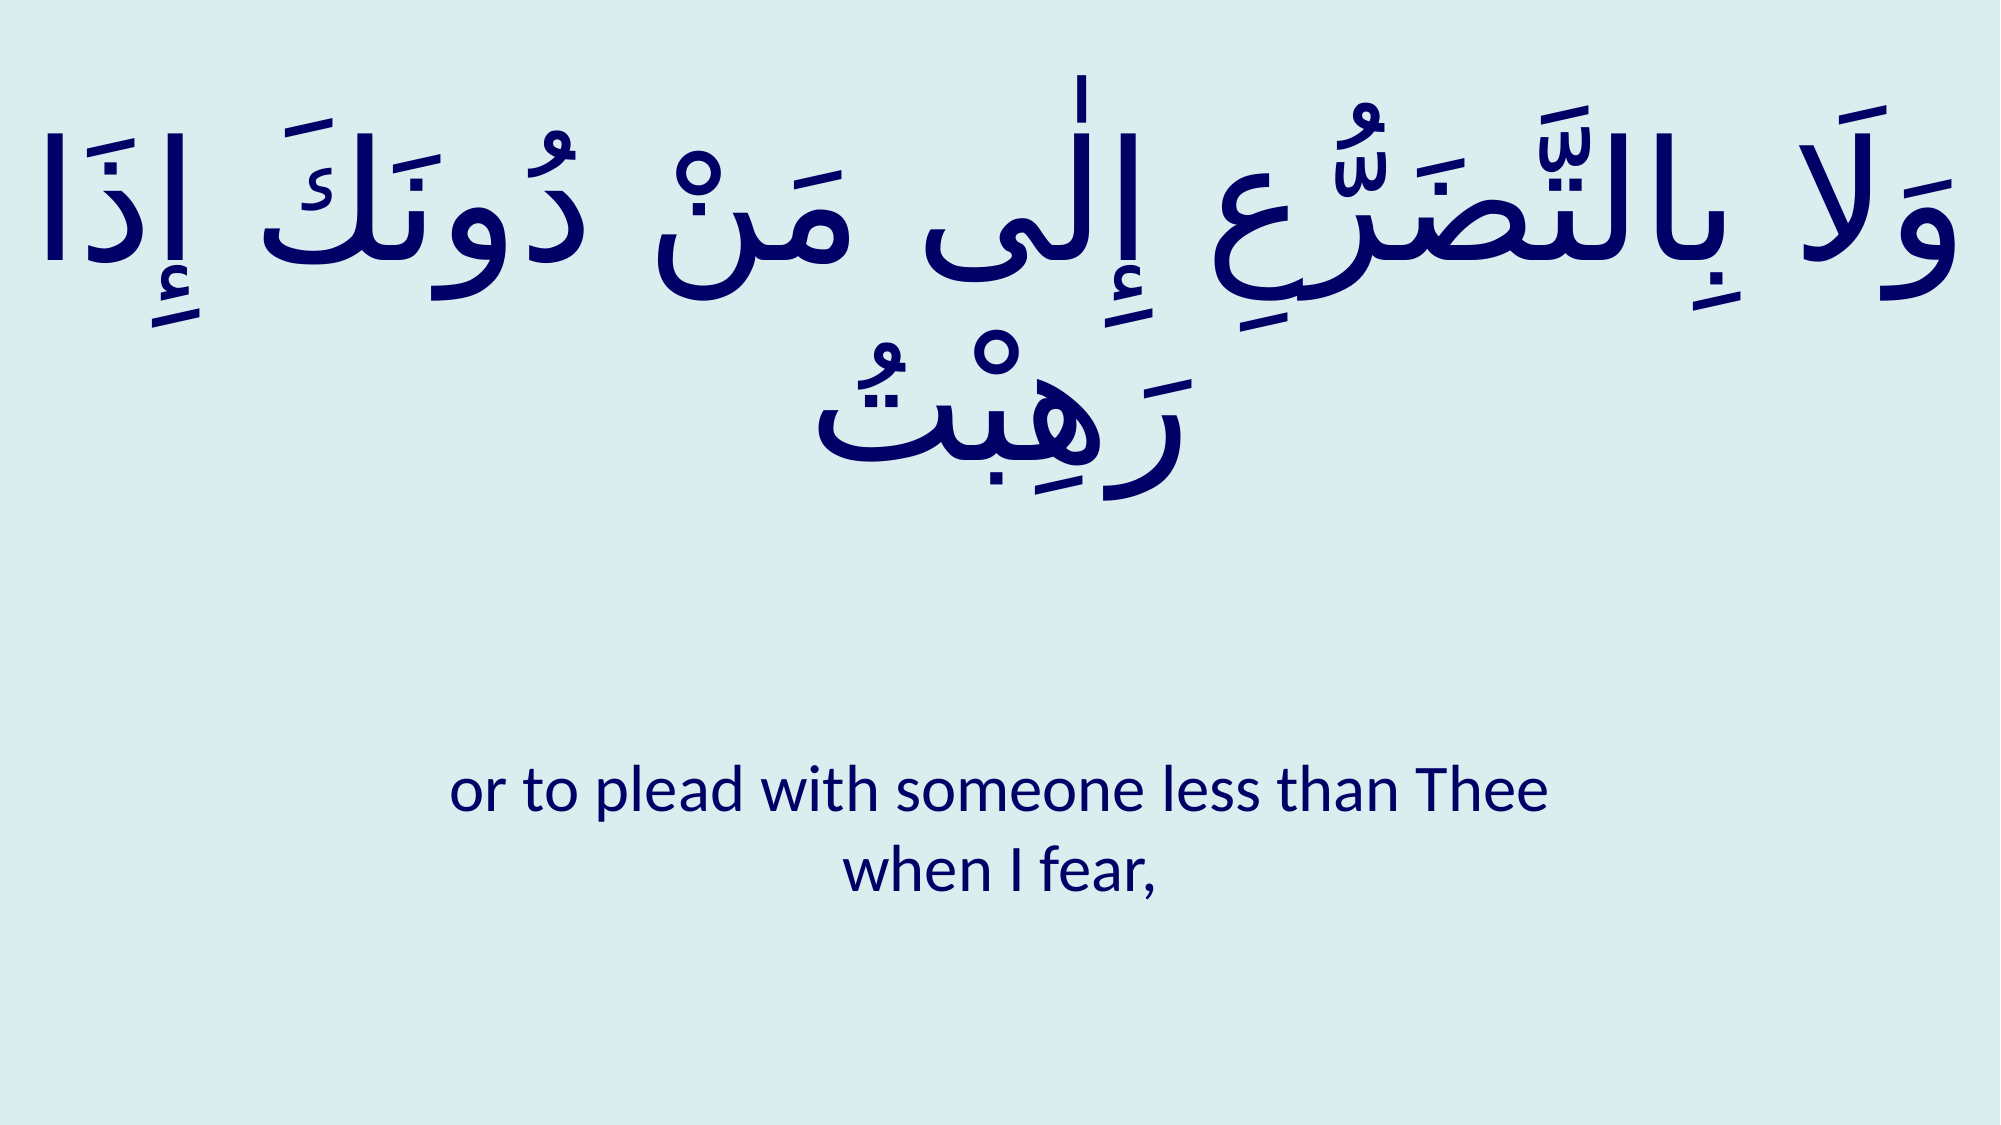

# وَلَا بِالتَّضَرُّعِ إِلٰى مَنْ دُونَكَ إِذَا رَهِبْتُ
or to plead with someone less than Thee when I fear,